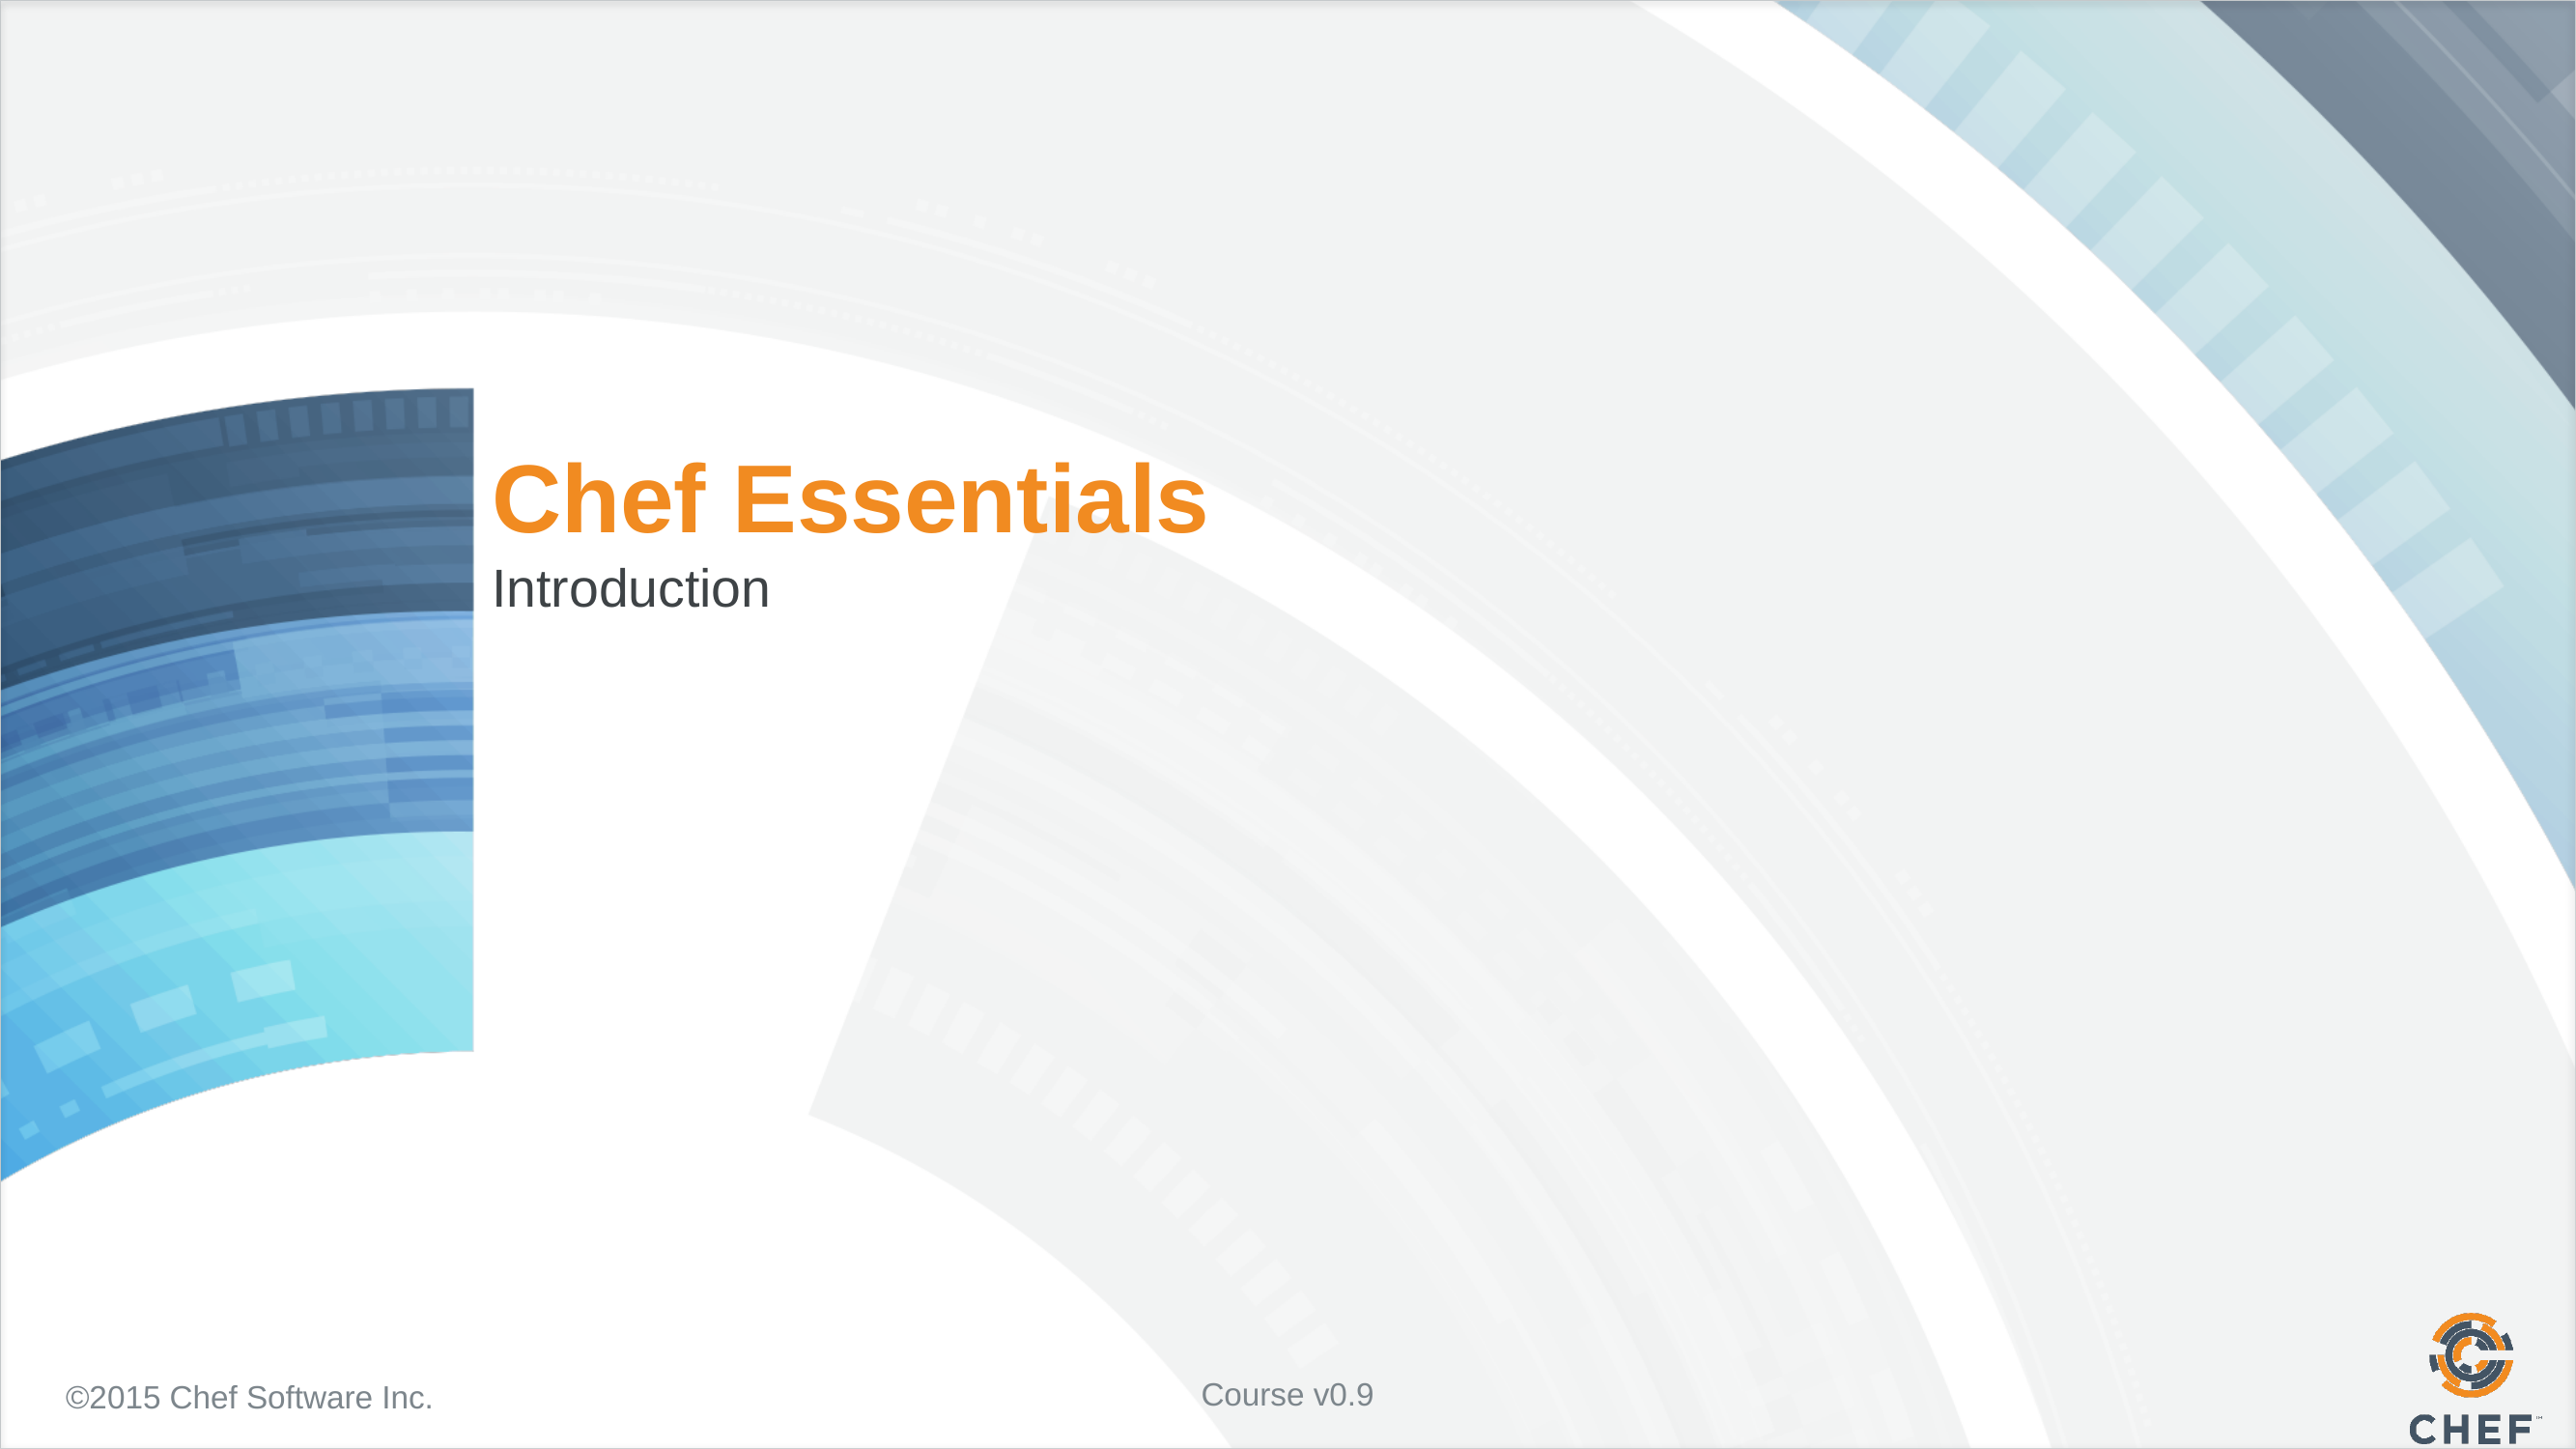

# Chef Essentials
Introduction
Course v0.9
©2015 Chef Software Inc.